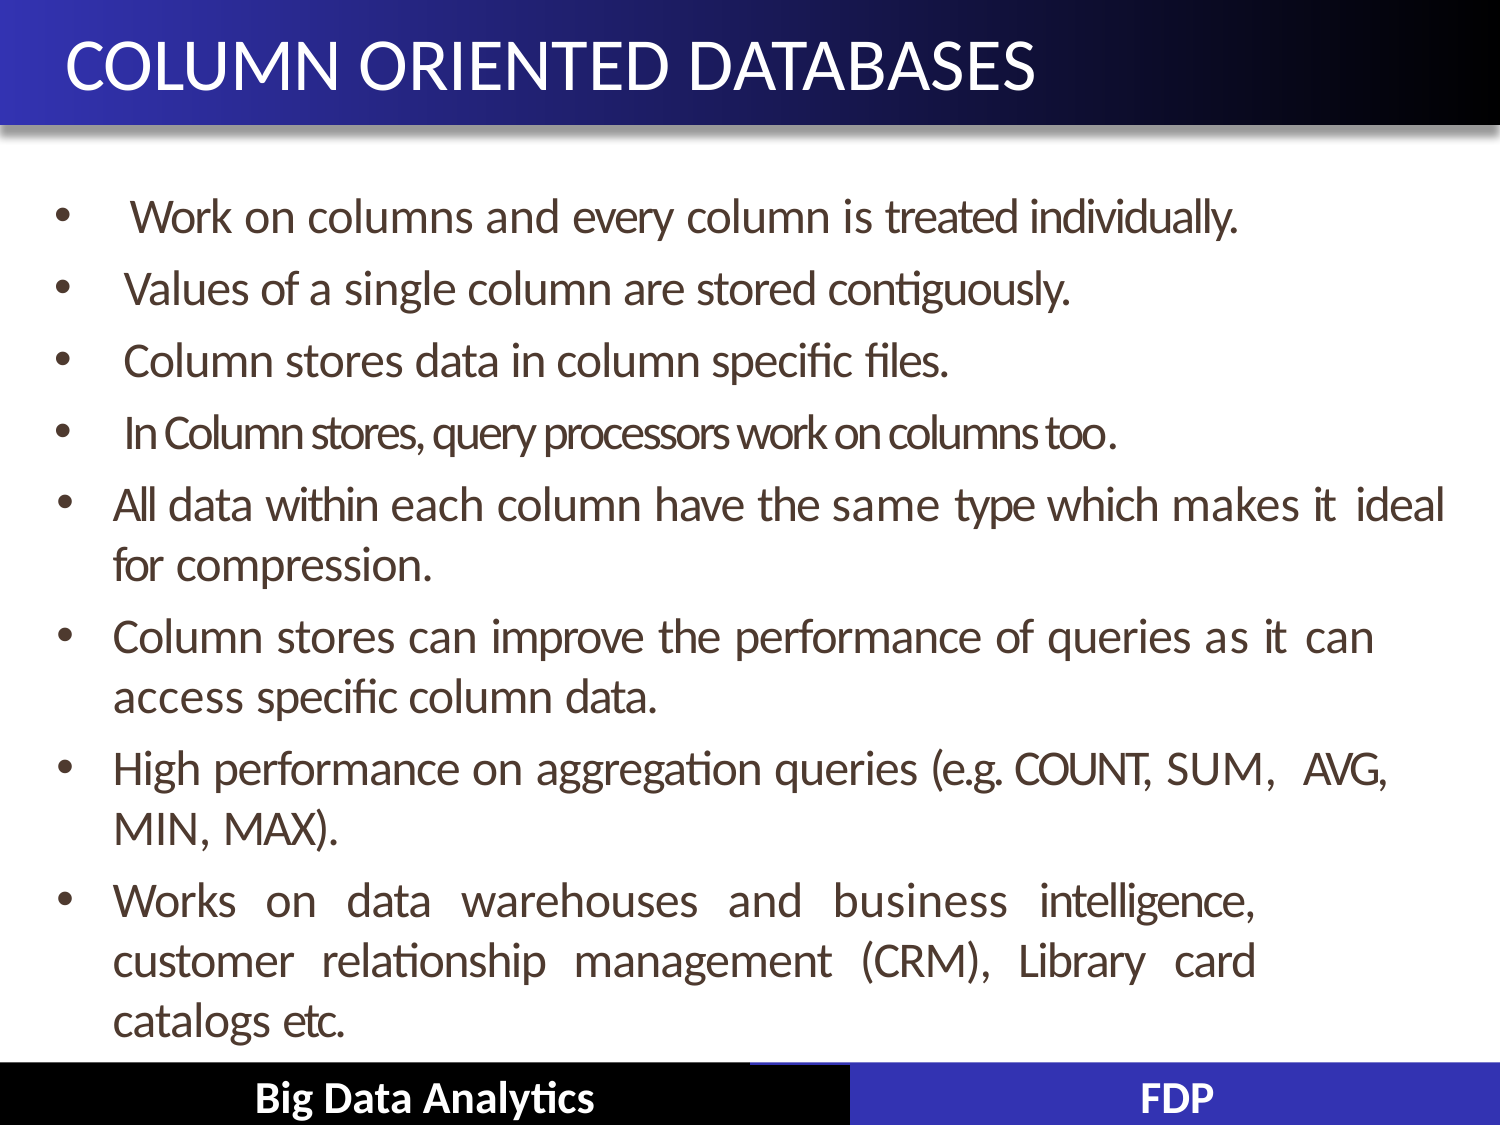

# COLUMN ORIENTED DATABASES
      Work on columns and every column is treated individually.
     Values of a single column are stored contiguously.
     Column stores data in column specific files.
      In Column stores, query processors work on columns too.
All data within each column have the same type which makes it  ideal for compression.
Column stores can improve the performance of queries as it  can access specific column data.
High performance on aggregation queries (e.g. COUNT, SUM,  AVG, MIN, MAX).
Works on data warehouses and business intelligence,  customer relationship management (CRM), Library card  catalogs etc.
Big Data Analytics
FDP